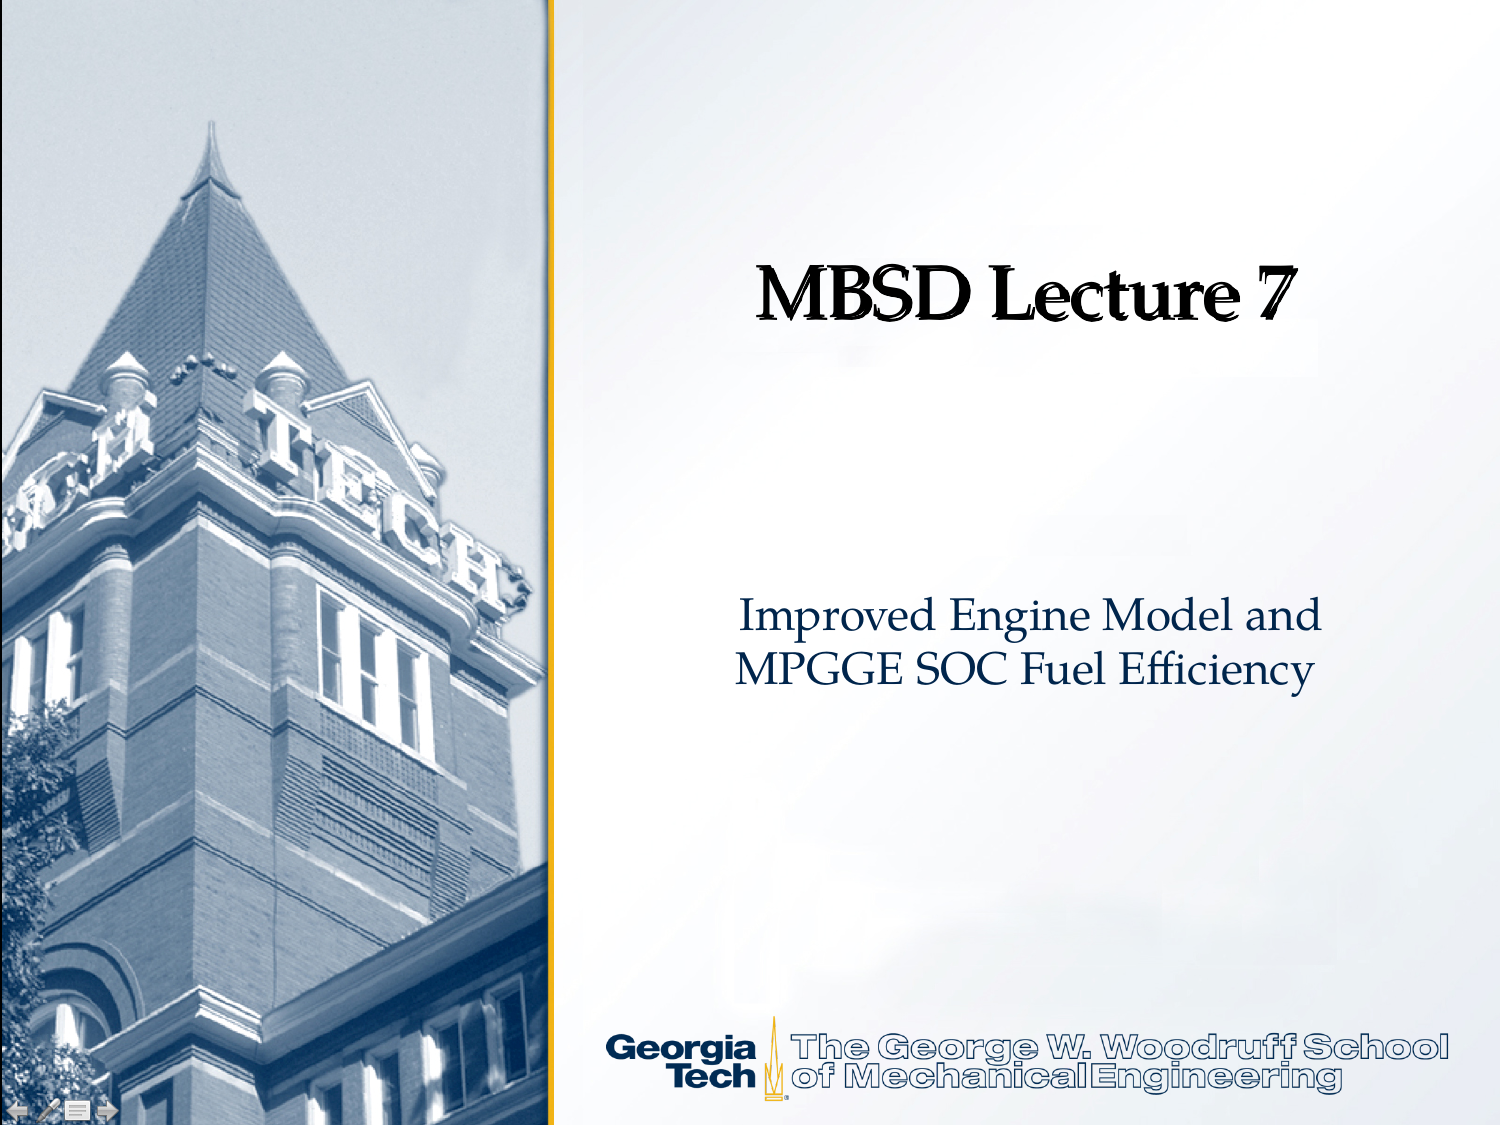

# MBSD Lecture 7

Improved Engine Model and MPGGE SOC Fuel Efficiency